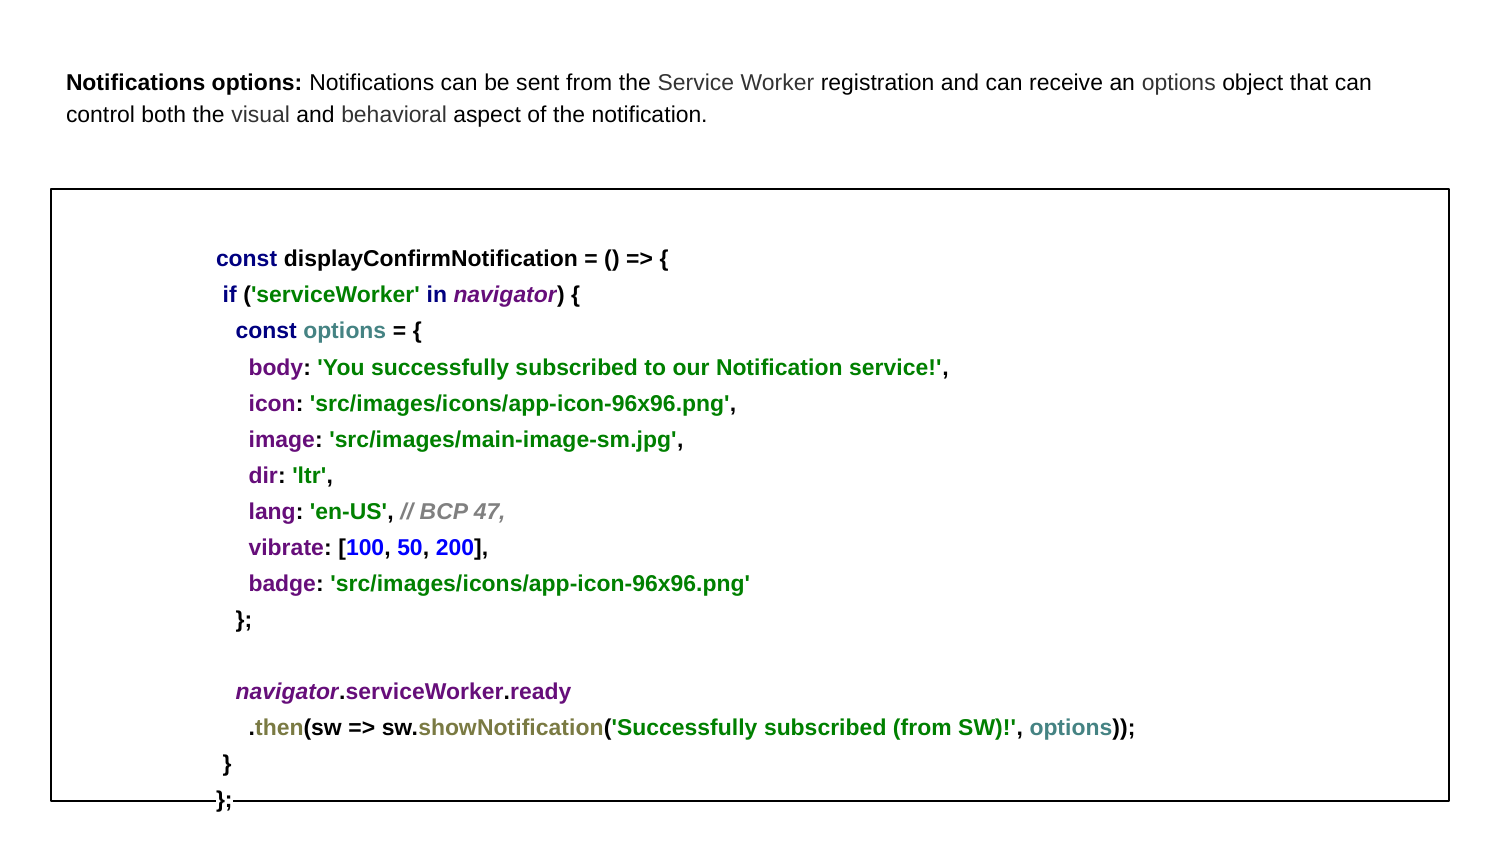

# Notifications options: Notifications can be sent from the Service Worker registration and can receive an options object that can control both the visual and behavioral aspect of the notification.

const displayConfirmNotification = () => {
 if ('serviceWorker' in navigator) {
   const options = {
     body: 'You successfully subscribed to our Notification service!',
     icon: 'src/images/icons/app-icon-96x96.png',
     image: 'src/images/main-image-sm.jpg',
     dir: 'ltr',
     lang: 'en-US', // BCP 47,
     vibrate: [100, 50, 200],
     badge: 'src/images/icons/app-icon-96x96.png'
   };

   navigator.serviceWorker.ready
     .then(sw => sw.showNotification('Successfully subscribed (from SW)!', options));
 }
};